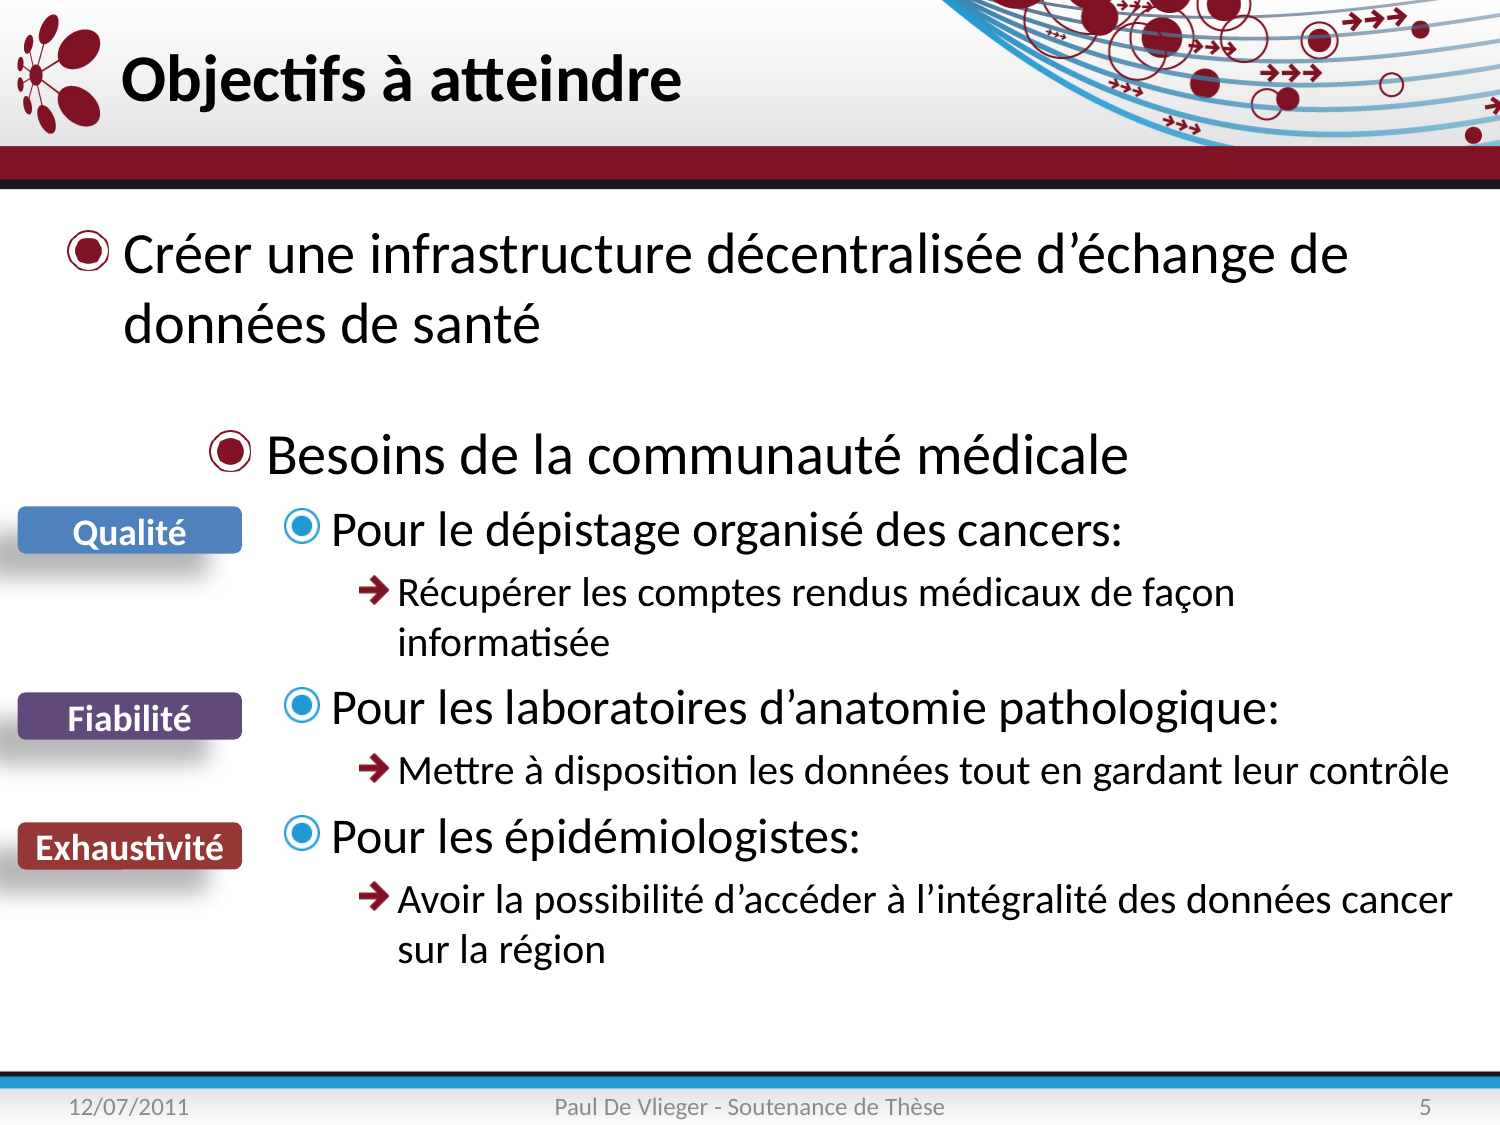

# Objectifs à atteindre
Créer une infrastructure décentralisée d’échange de données de santé

Besoins de la communauté médicale
Pour le dépistage organisé des cancers:
Récupérer les comptes rendus médicaux de façon informatisée
Pour les laboratoires d’anatomie pathologique:
Mettre à disposition les données tout en gardant leur contrôle
Pour les épidémiologistes:
Avoir la possibilité d’accéder à l’intégralité des données cancer sur la région
Qualité
Fiabilité
Exhaustivité
12/07/2011
Paul De Vlieger - Soutenance de Thèse
5